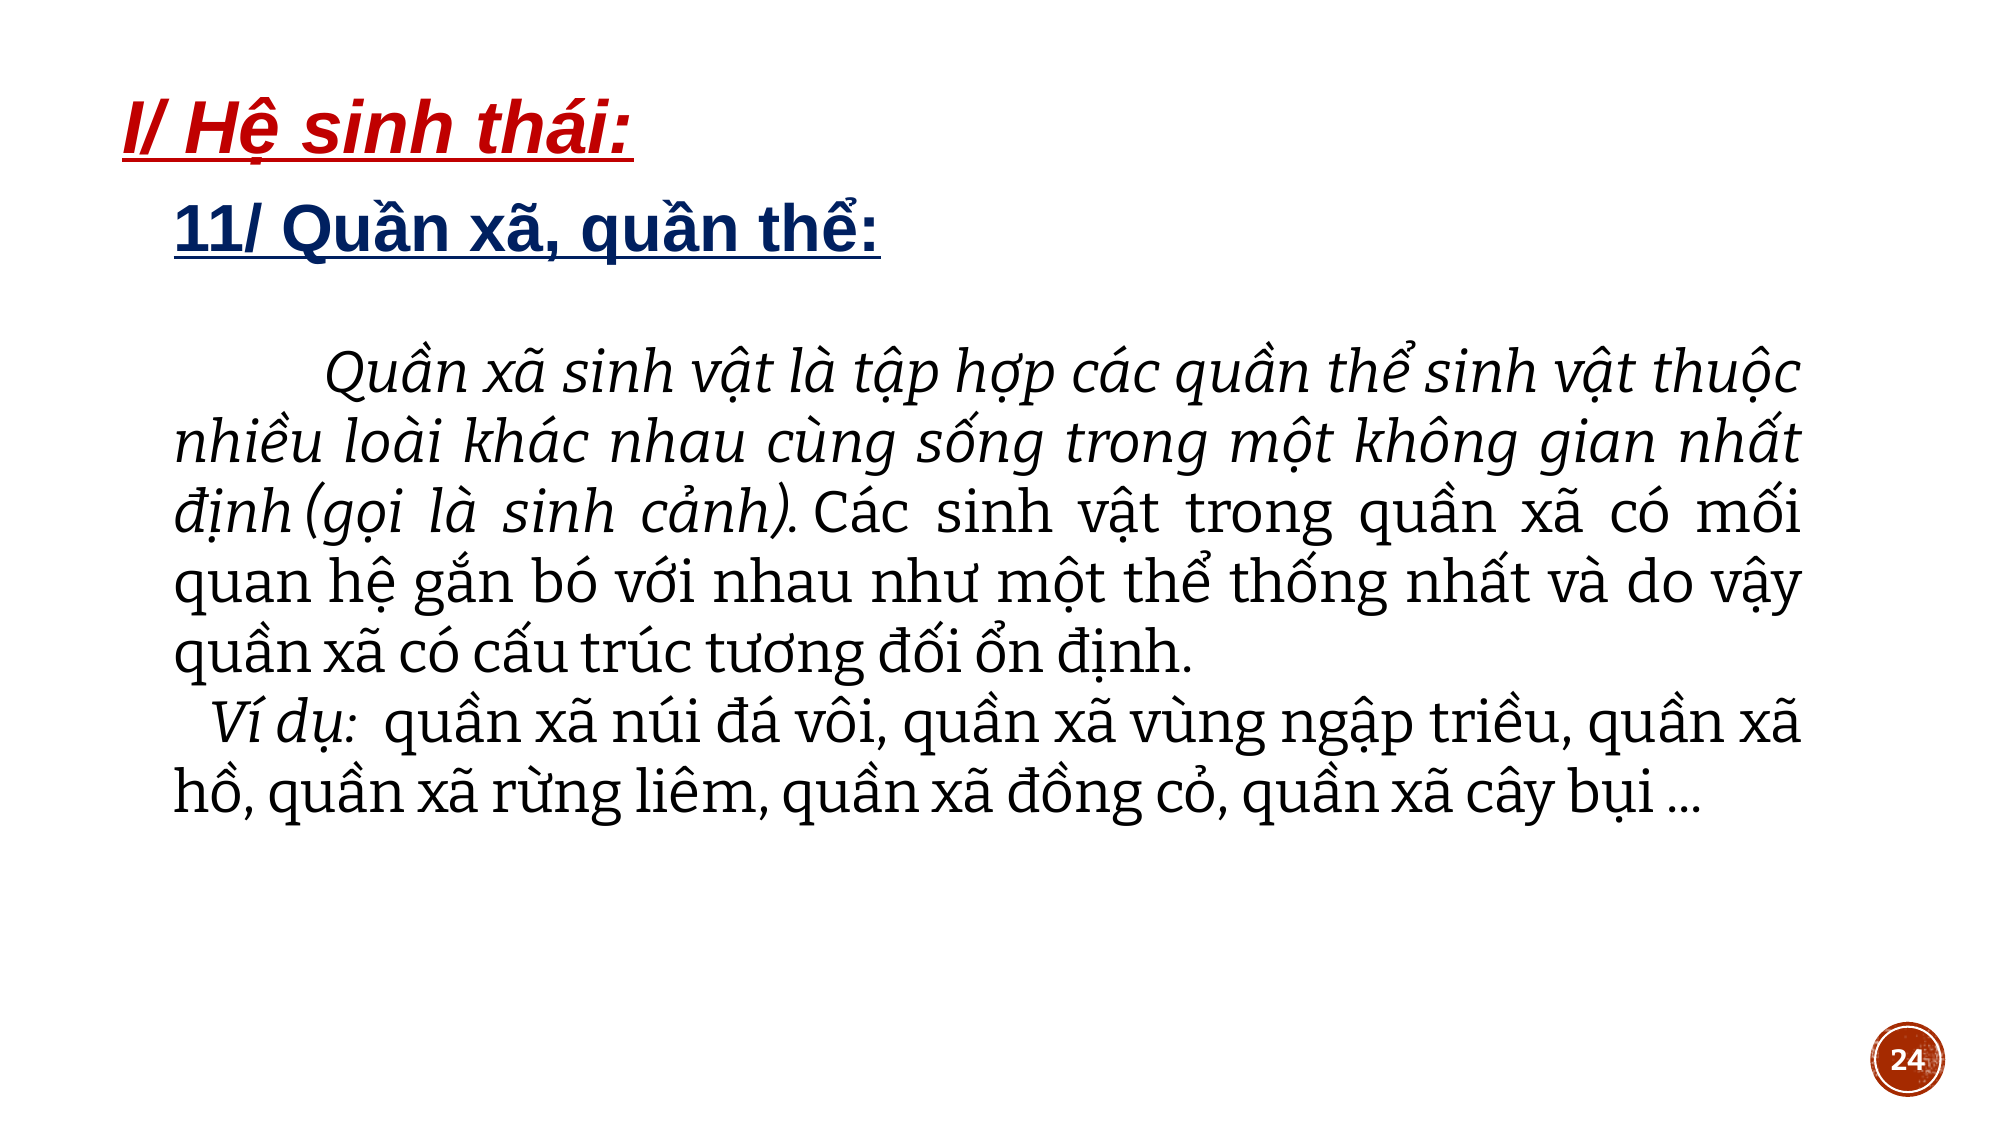

I/ Hệ sinh thái:
11/ Quần xã, quần thể:
	Quần xã sinh vật là tập hợp các quần thể sinh vật thuộc nhiều loài khác nhau cùng sống trong một không gian nhất định (gọi là sinh cảnh). Các sinh vật trong quần xã có mối quan hệ gắn bó với nhau như một thể thống nhất và do vậy quần xã có cấu trúc tương đối ổn định.
   Ví dụ:  quần xã núi đá vôi, quần xã vùng ngập triều, quần xã hồ, quần xã rừng liêm, quần xã đồng cỏ, quần xã cây bụi ...
24